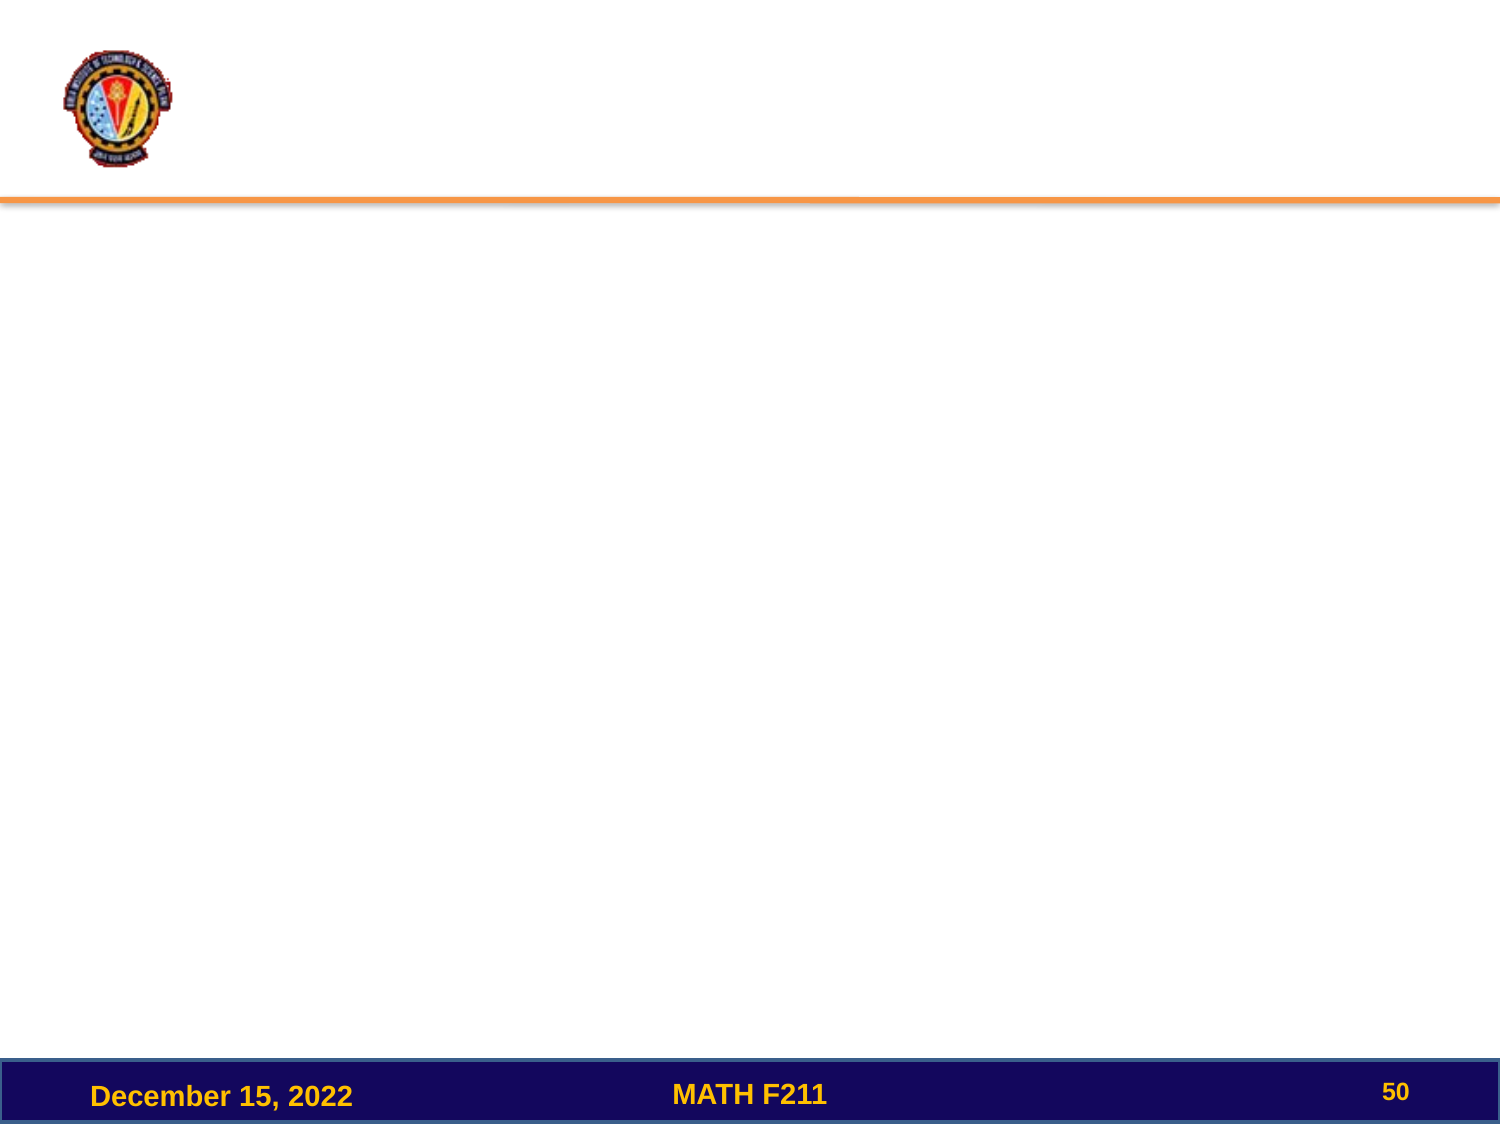

#

50
MATH F211
December 15, 2022